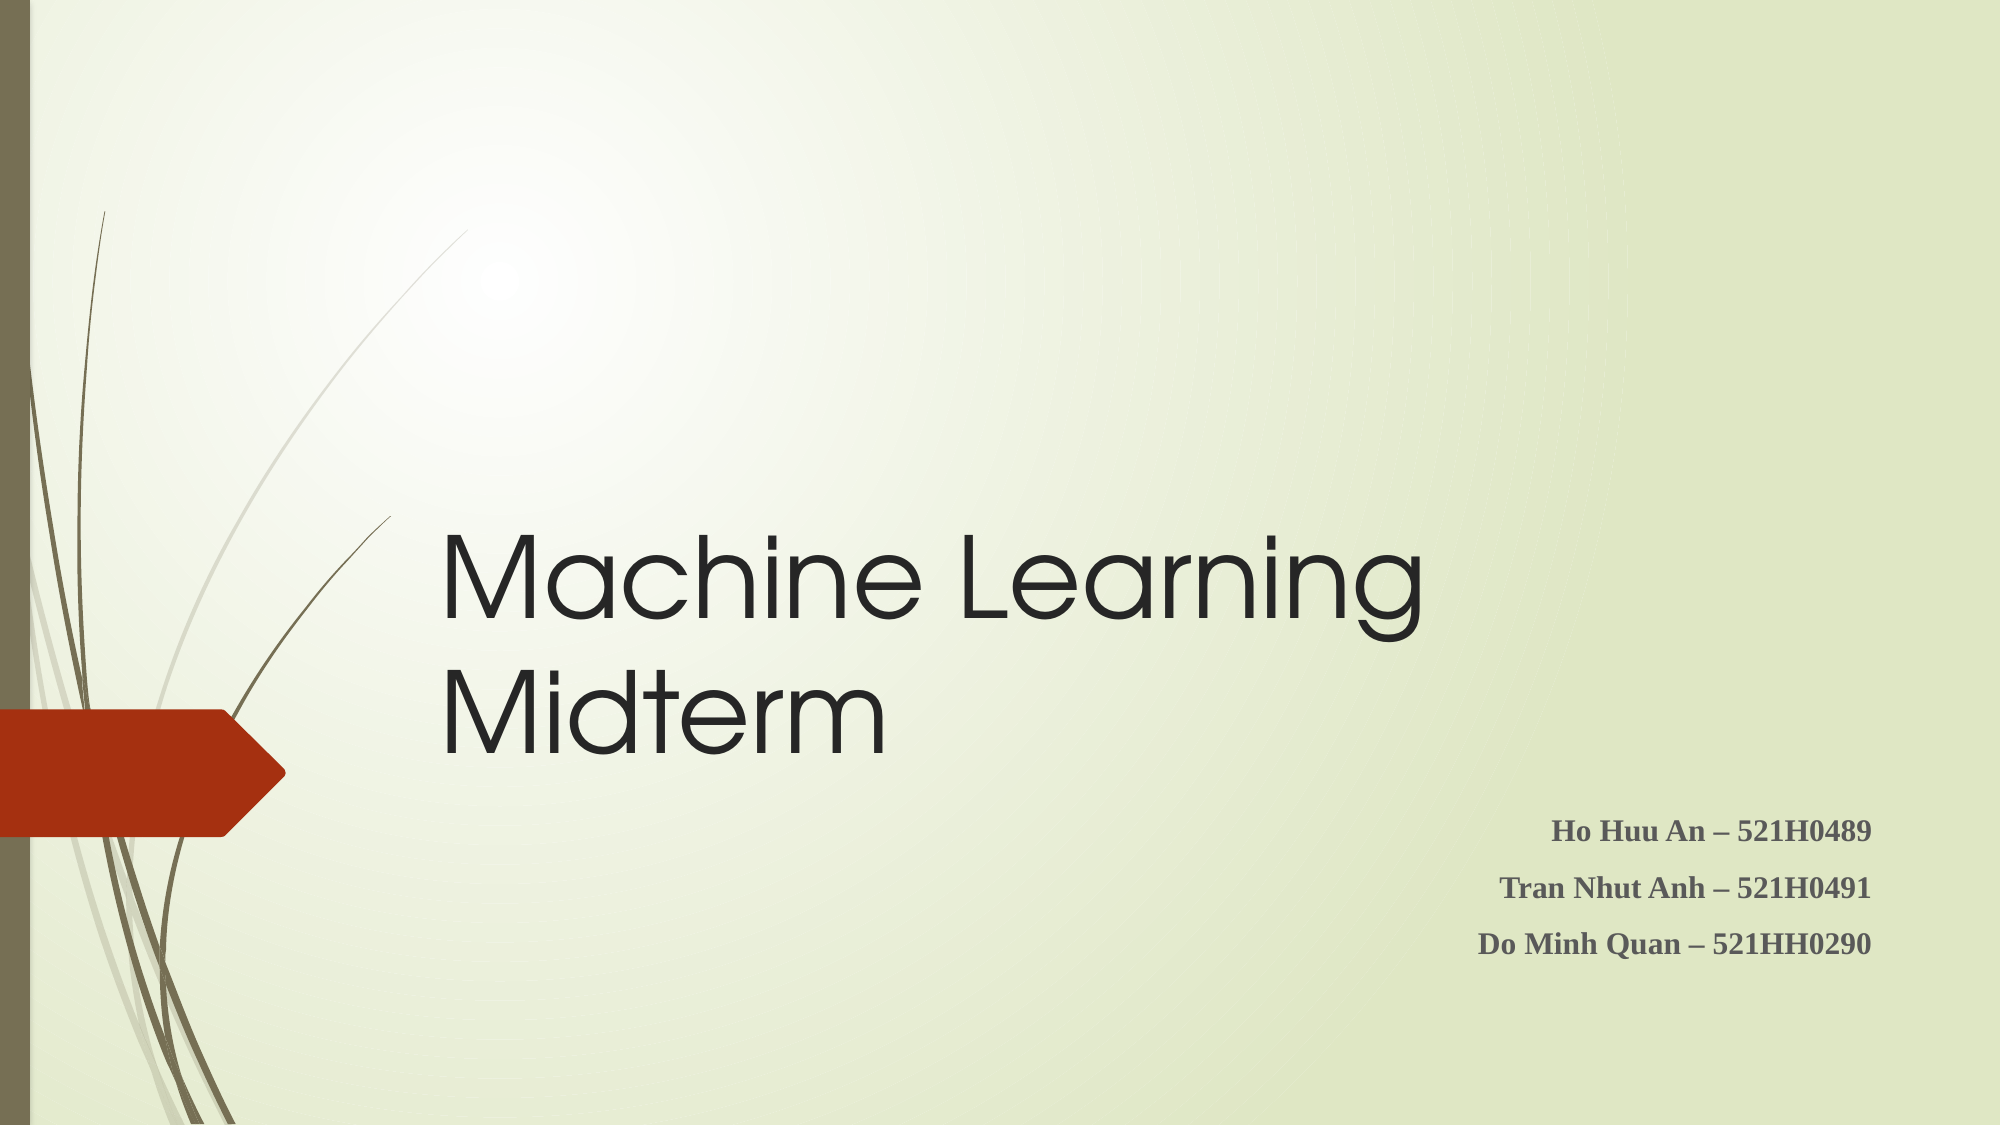

# Machine Learning Midterm
Ho Huu An – 521H0489
Tran Nhut Anh – 521H0491
Do Minh Quan – 521HH0290